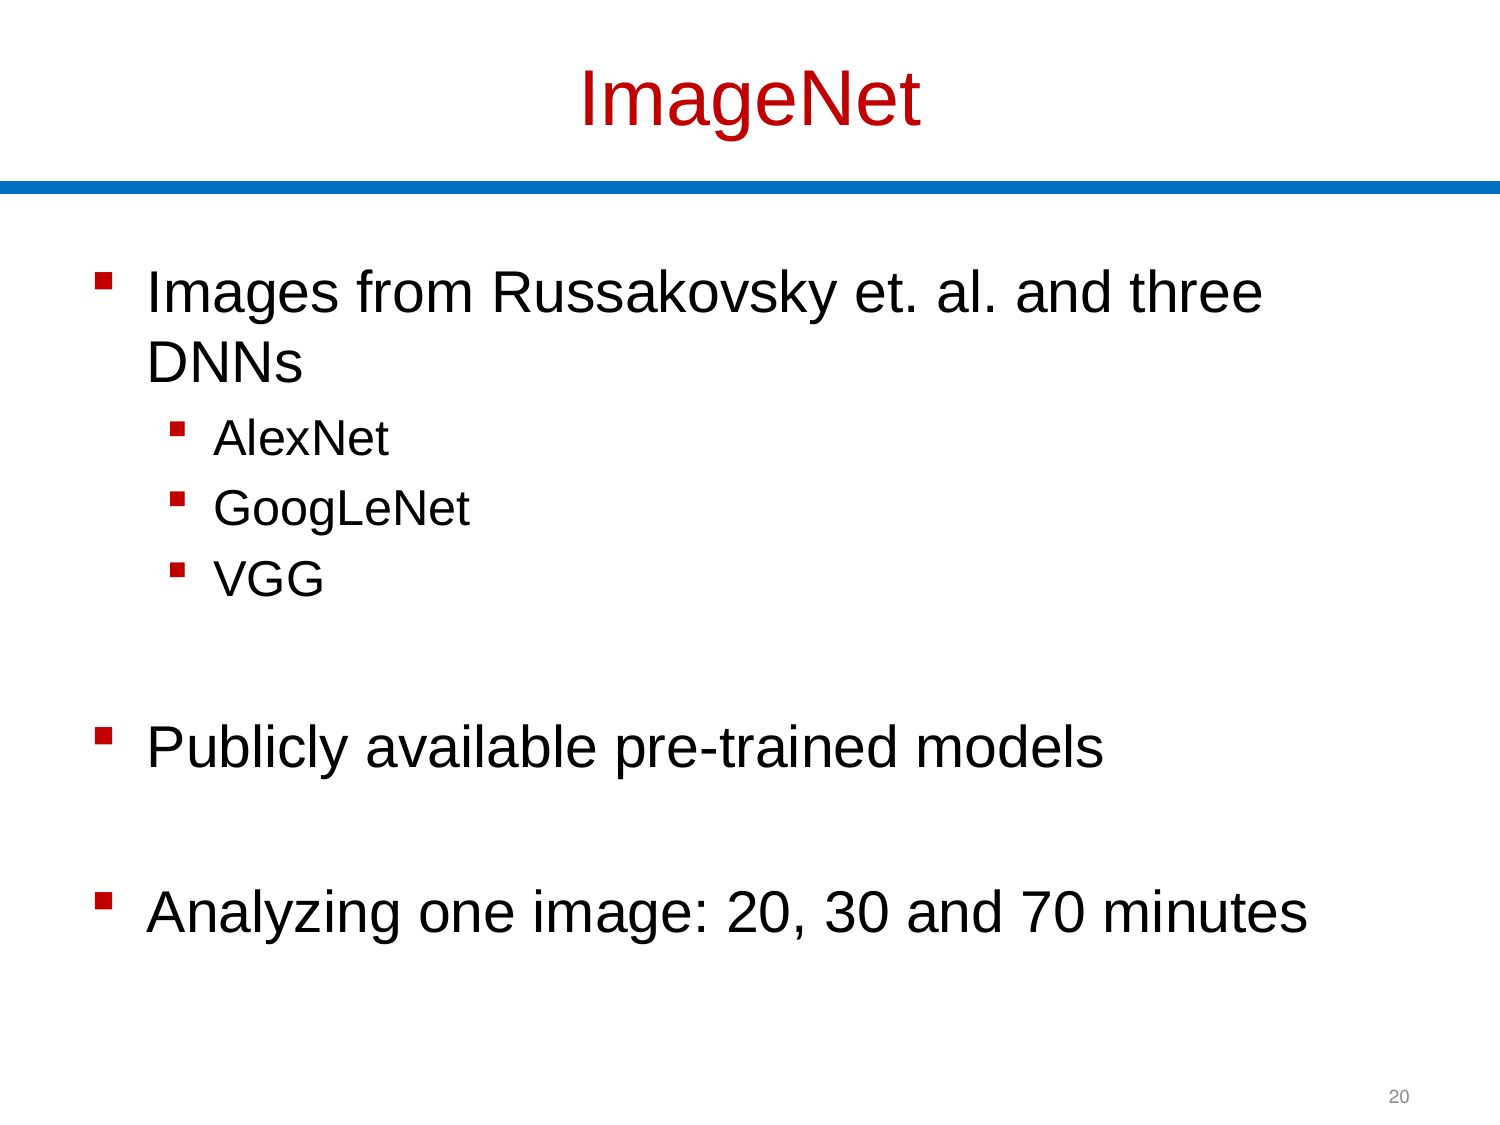

# ImageNet
Images from Russakovsky et. al. and three DNNs
AlexNet
GoogLeNet
VGG

Publicly available pre-trained models

Analyzing one image: 20, 30 and 70 minutes
20